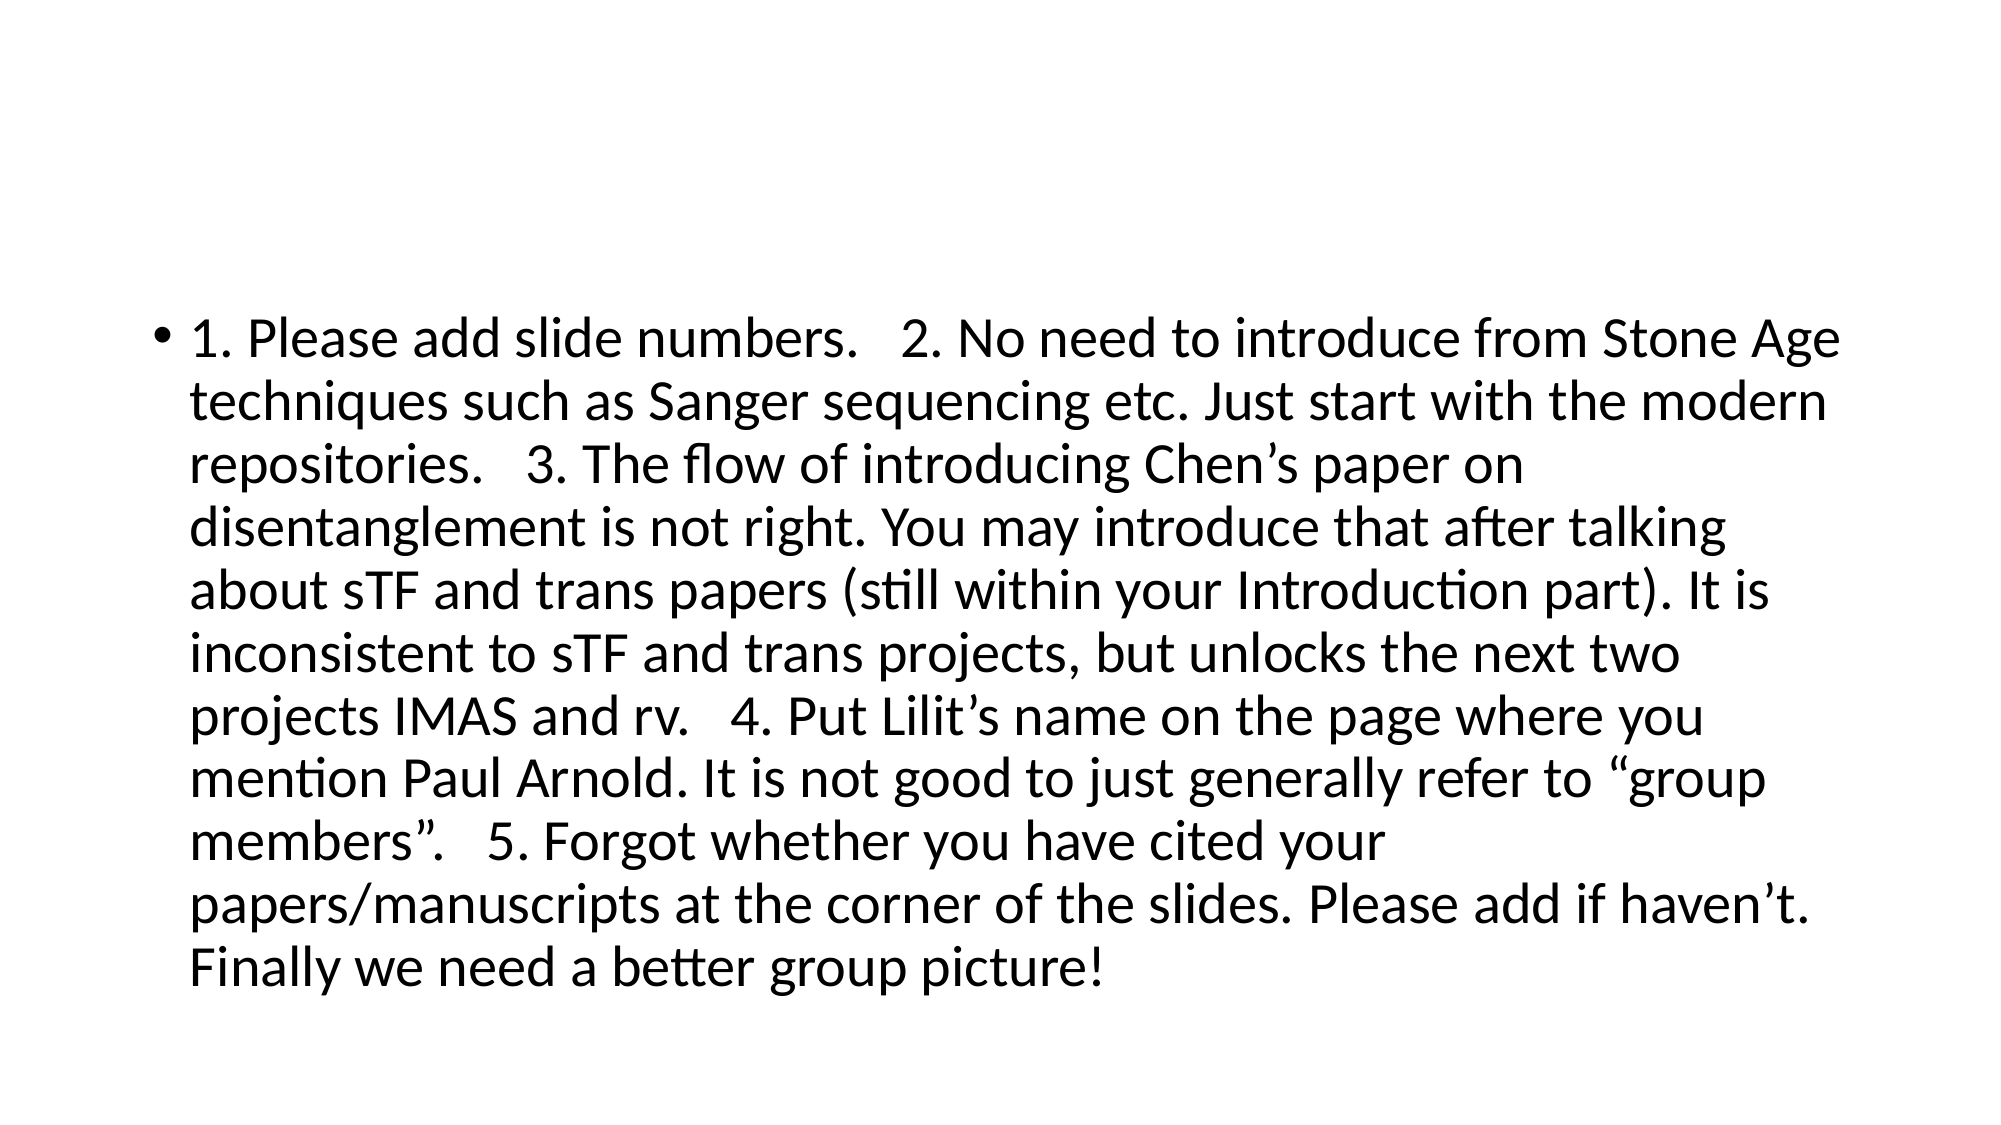

#
1. Please add slide numbers.   2. No need to introduce from Stone Age techniques such as Sanger sequencing etc. Just start with the modern repositories.   3. The flow of introducing Chen’s paper on disentanglement is not right. You may introduce that after talking about sTF and trans papers (still within your Introduction part). It is inconsistent to sTF and trans projects, but unlocks the next two projects IMAS and rv.   4. Put Lilit’s name on the page where you mention Paul Arnold. It is not good to just generally refer to “group members”.   5. Forgot whether you have cited your papers/manuscripts at the corner of the slides. Please add if haven’t.   Finally we need a better group picture!